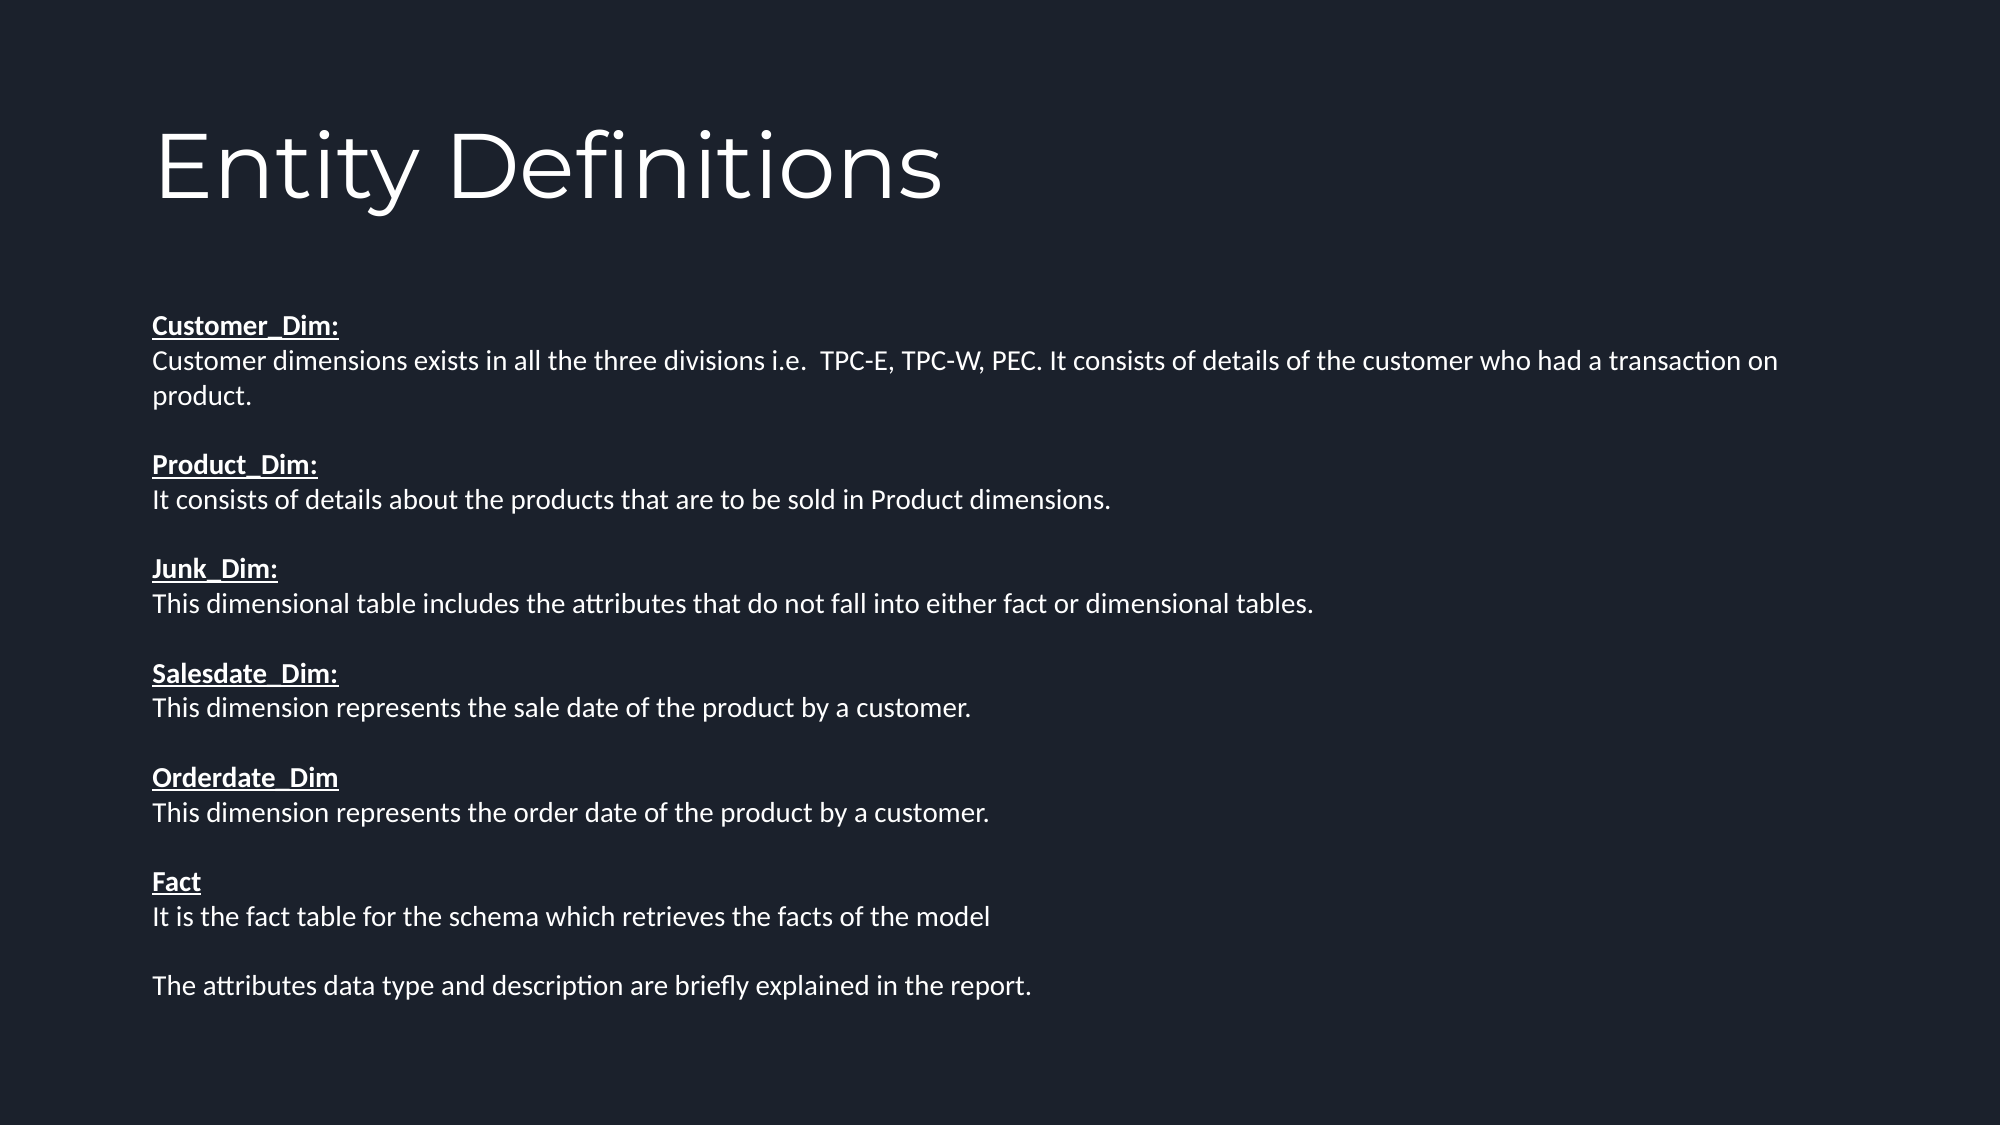

# Entity Definitions
Customer_Dim:
Customer dimensions exists in all the three divisions i.e.  TPC-E, TPC-W, PEC. It consists of details of the customer who had a transaction on product.

Product_Dim:
It consists of details about the products that are to be sold in Product dimensions.

Junk_Dim:
This dimensional table includes the attributes that do not fall into either fact or dimensional tables.

Salesdate_Dim:
This dimension represents the sale date of the product by a customer.

Orderdate_Dim
This dimension represents the order date of the product by a customer.

Fact
It is the fact table for the schema which retrieves the facts of the model

The attributes data type and description are briefly explained in the report.